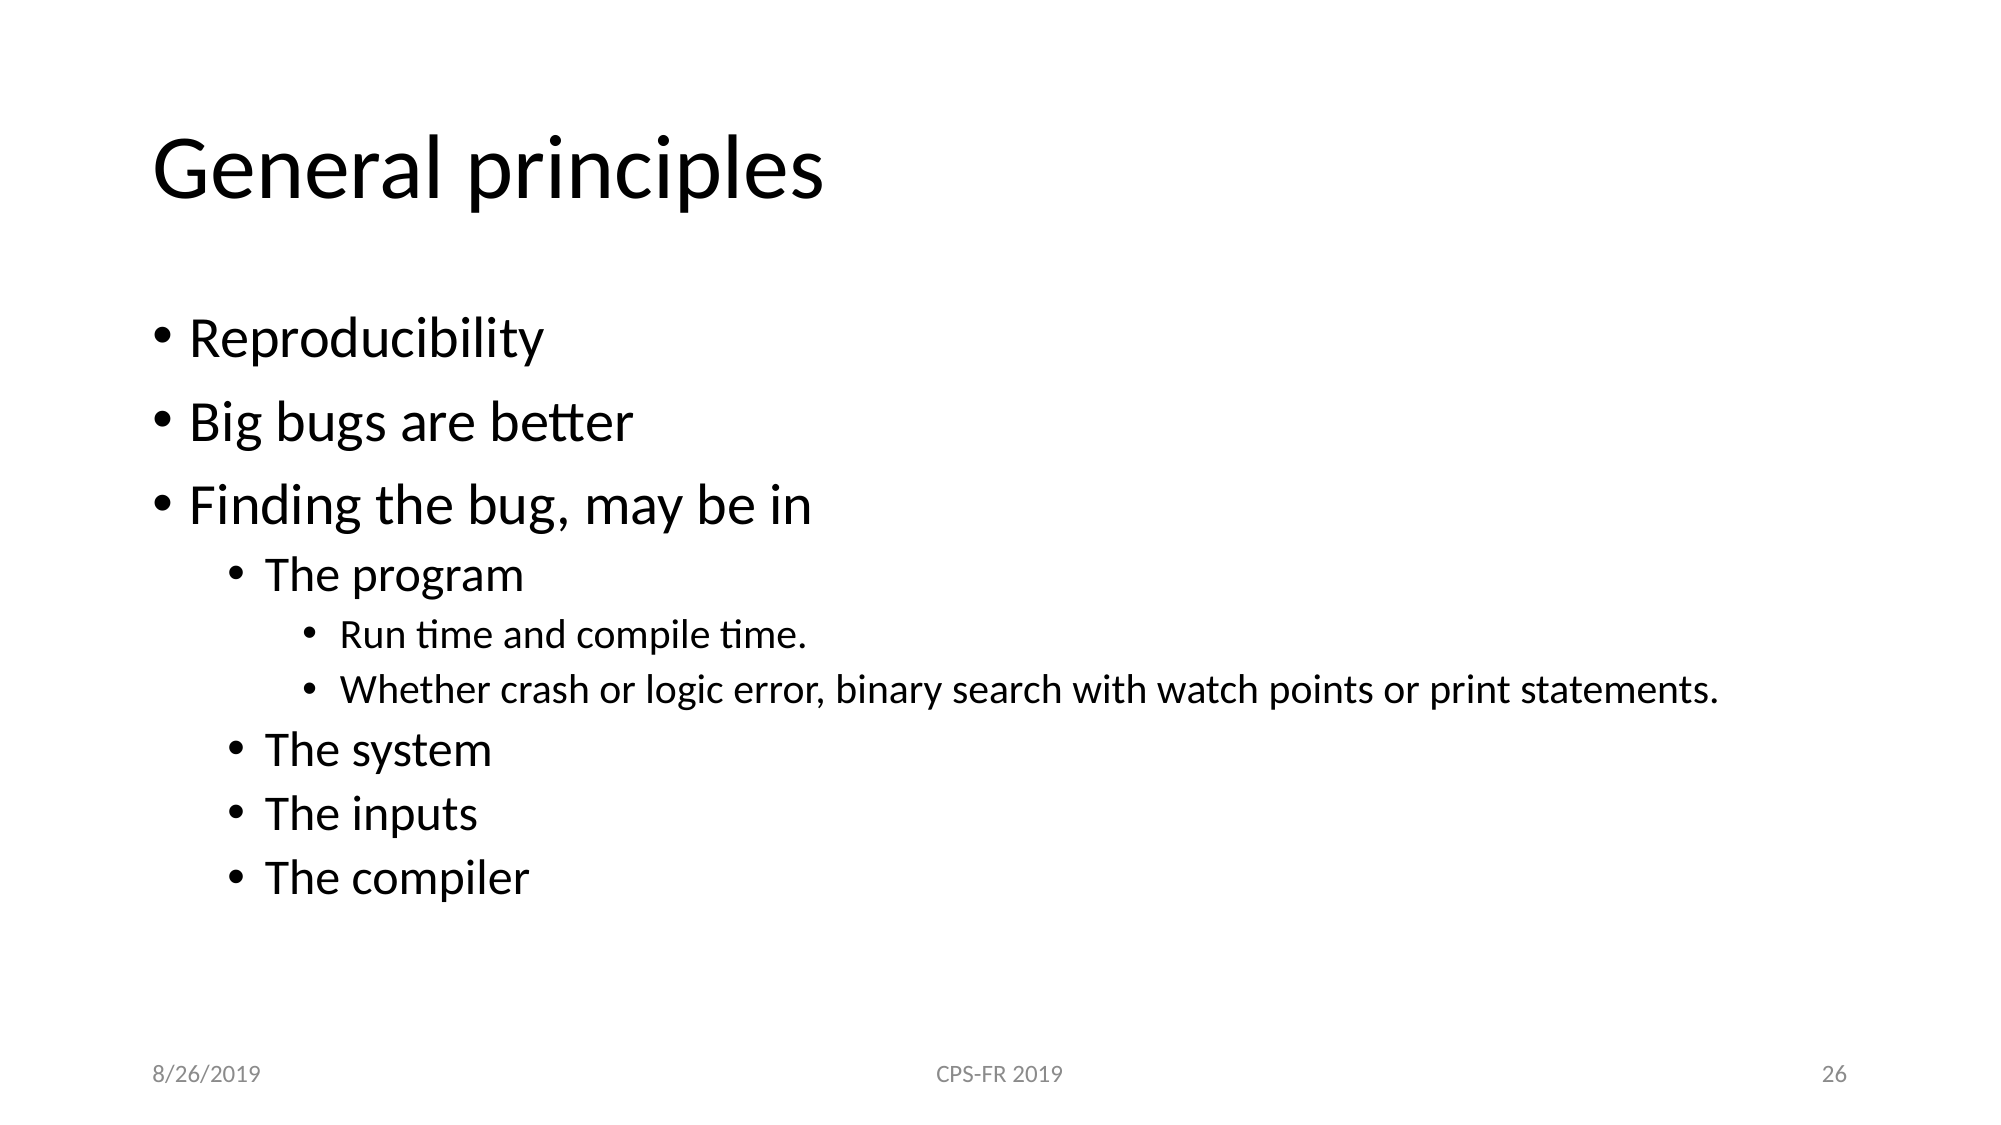

# General principles
Reproducibility
Big bugs are better
Finding the bug, may be in
The program
Run time and compile time.
Whether crash or logic error, binary search with watch points or print statements.
The system
The inputs
The compiler
8/26/2019
CPS-FR 2019
26